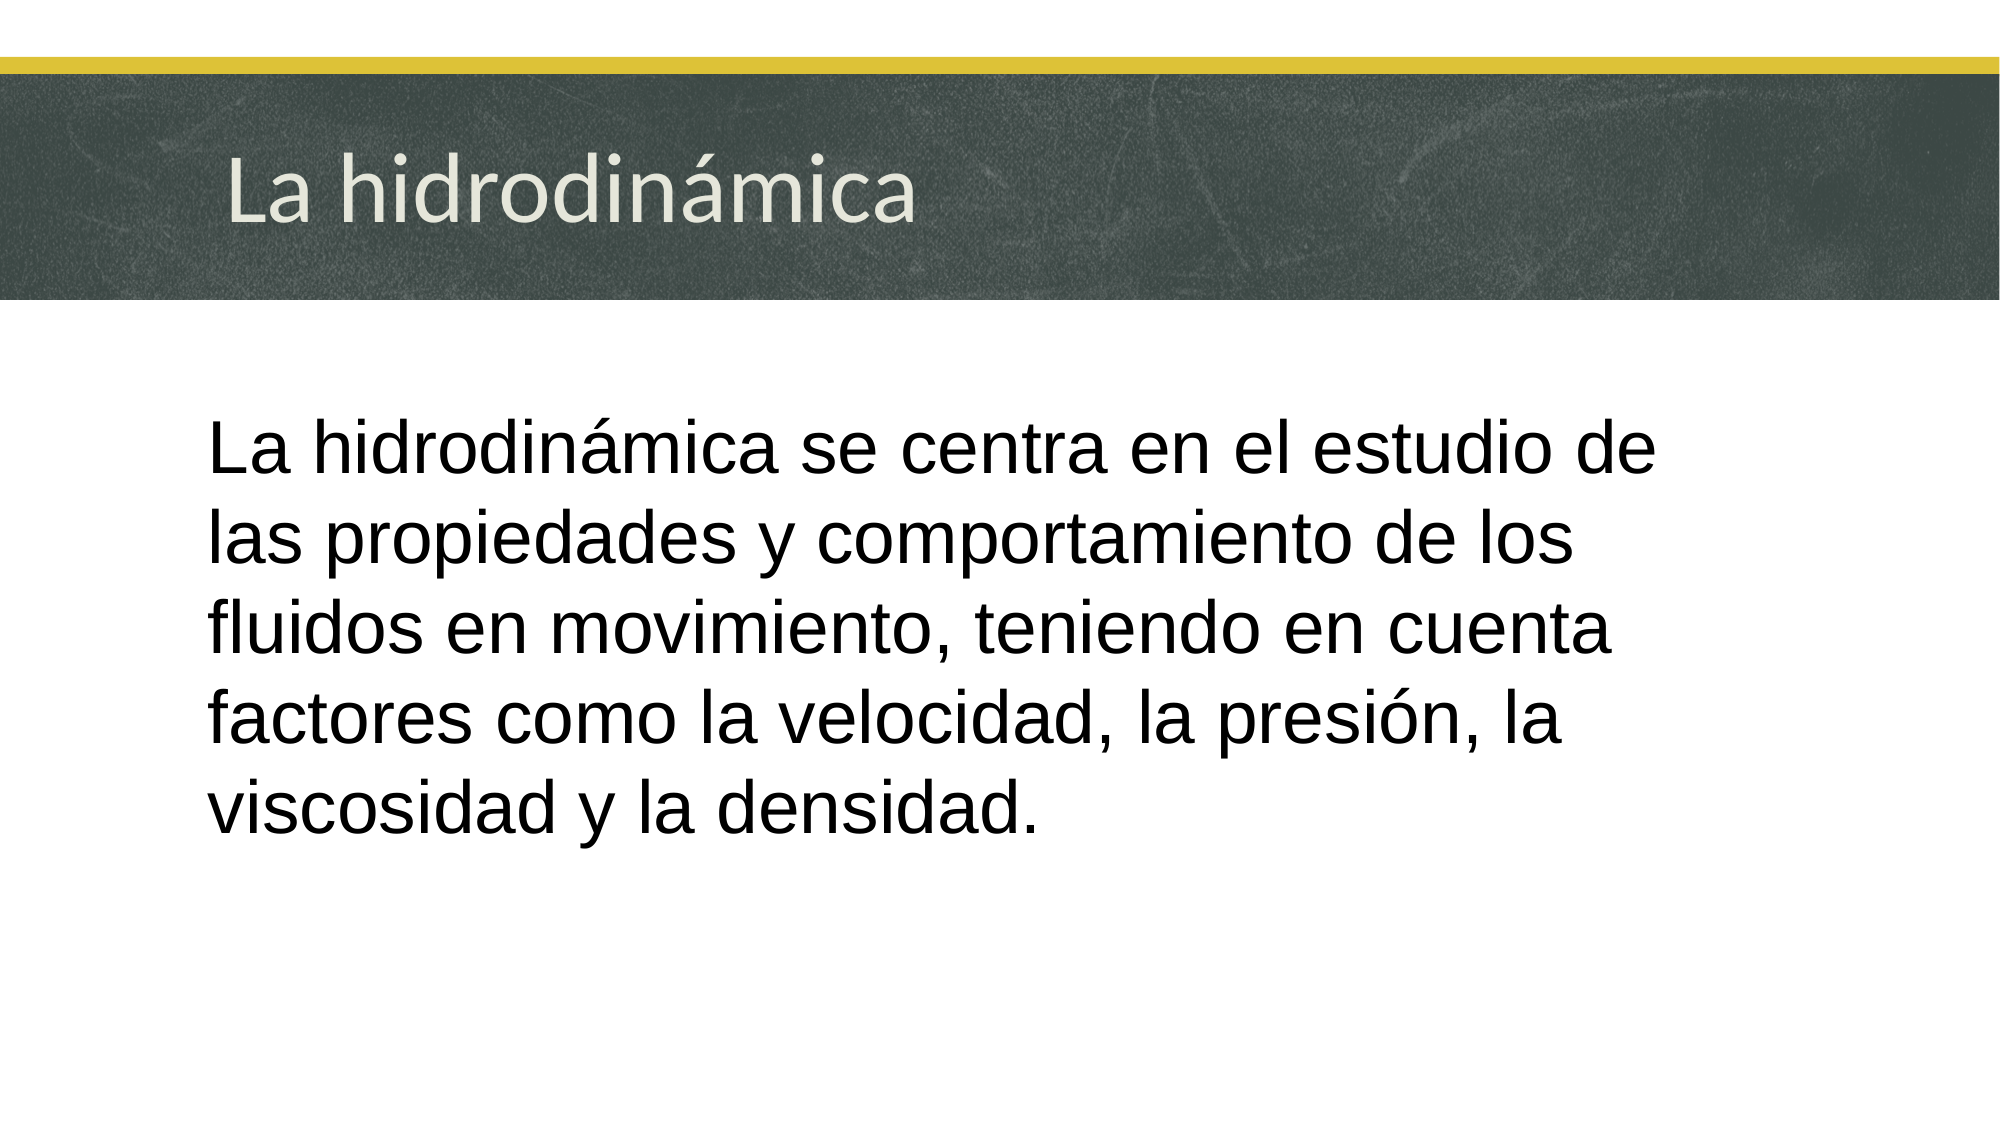

# La hidrodinámica
La hidrodinámica se centra en el estudio de las propiedades y comportamiento de los fluidos en movimiento, teniendo en cuenta factores como la velocidad, la presión, la viscosidad y la densidad.